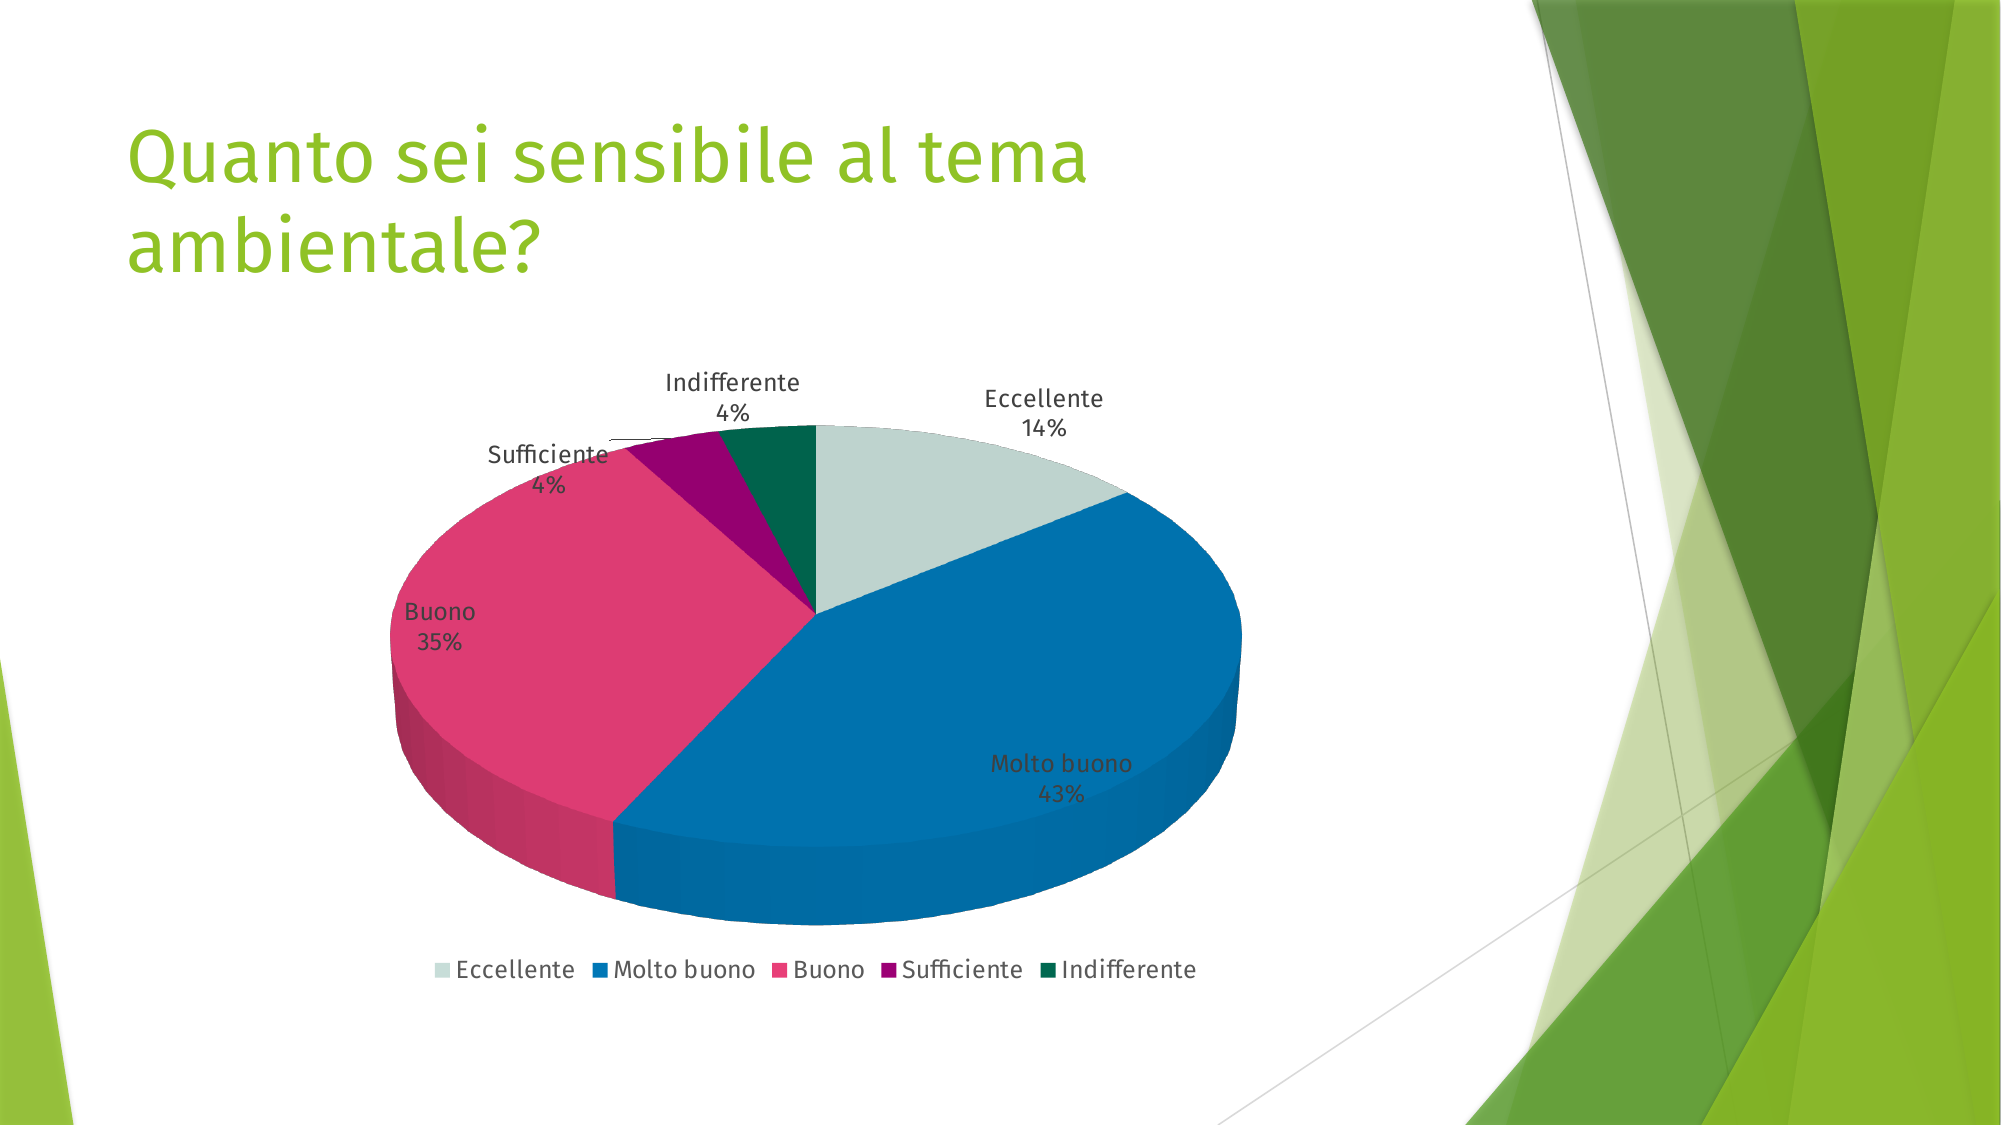

# Quanto sei sensibile al tema ambientale?

[unsupported chart]